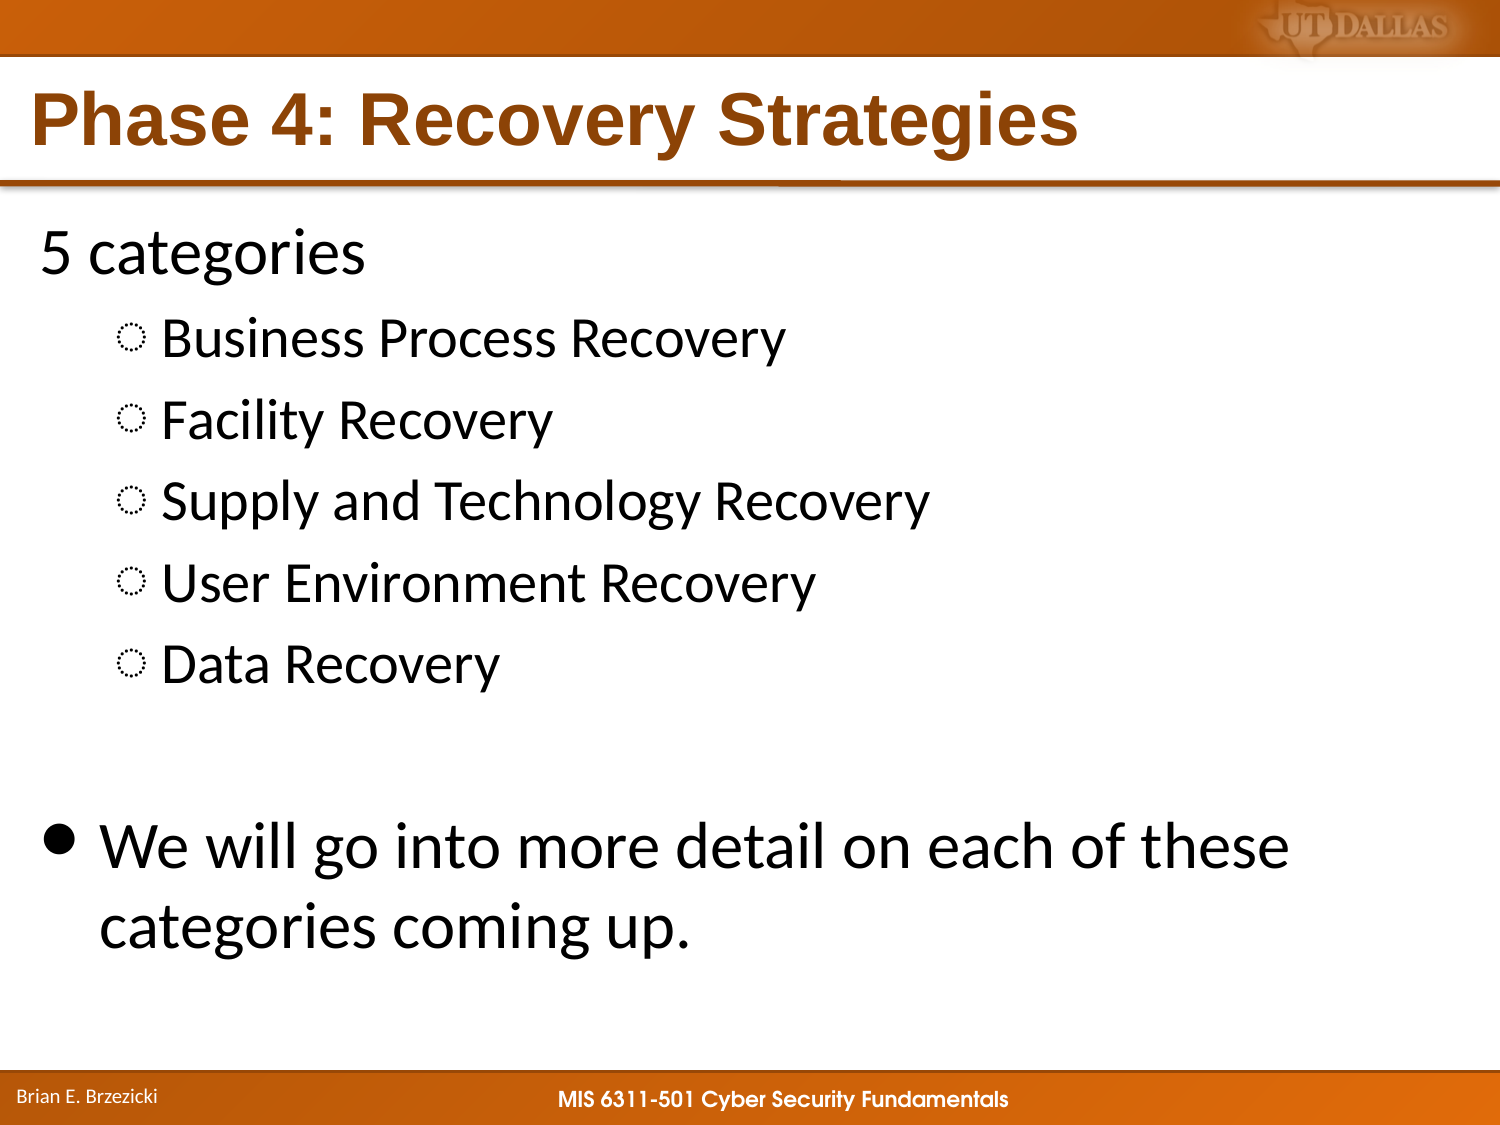

# Phase 4: Recovery Strategies
5 categories
Business Process Recovery
Facility Recovery
Supply and Technology Recovery
User Environment Recovery
Data Recovery

We will go into more detail on each of these categories coming up.
Brian E. Brzezicki